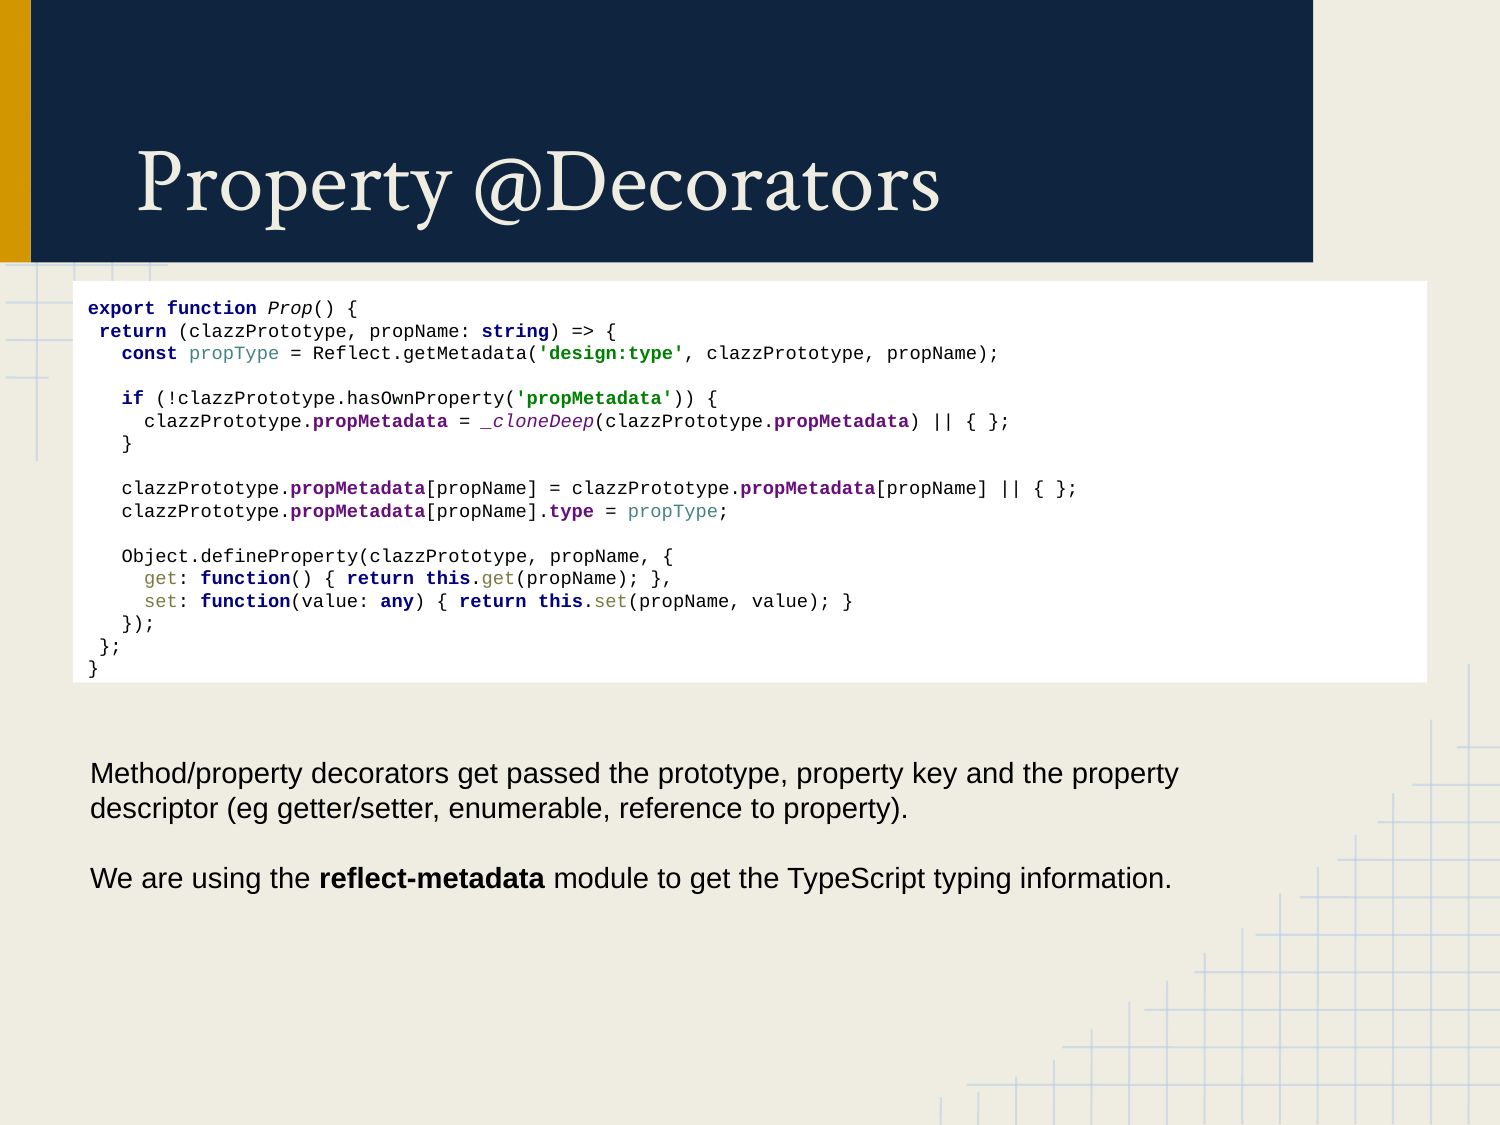

# Property @Decorators
export function Prop() {
 return (clazzPrototype, propName: string) => {
   const propType = Reflect.getMetadata('design:type', clazzPrototype, propName);

   if (!clazzPrototype.hasOwnProperty('propMetadata')) {
     clazzPrototype.propMetadata = _cloneDeep(clazzPrototype.propMetadata) || { };
   }

   clazzPrototype.propMetadata[propName] = clazzPrototype.propMetadata[propName] || { };
   clazzPrototype.propMetadata[propName].type = propType;

   Object.defineProperty(clazzPrototype, propName, {
     get: function() { return this.get(propName); },
     set: function(value: any) { return this.set(propName, value); }
   });
 };
}

Method/property decorators get passed the prototype, property key and the property descriptor (eg getter/setter, enumerable, reference to property).

We are using the reflect-metadata module to get the TypeScript typing information.